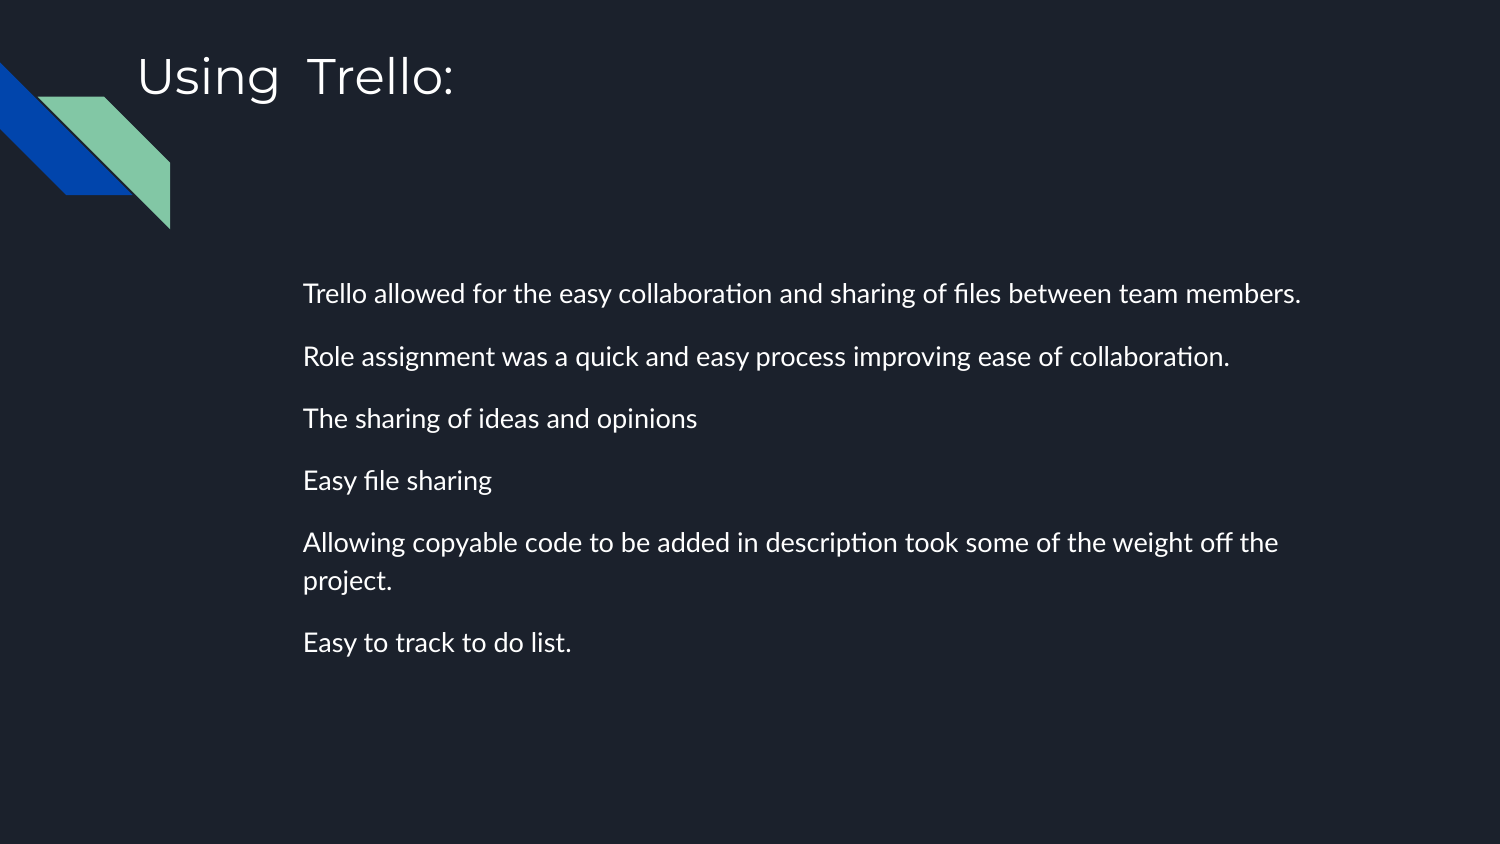

# Using  Trello:
Trello allowed for the easy collaboration and sharing of files between team members.
Role assignment was a quick and easy process improving ease of collaboration.
The sharing of ideas and opinions
Easy file sharing
Allowing copyable code to be added in description took some of the weight off the project.
Easy to track to do list.